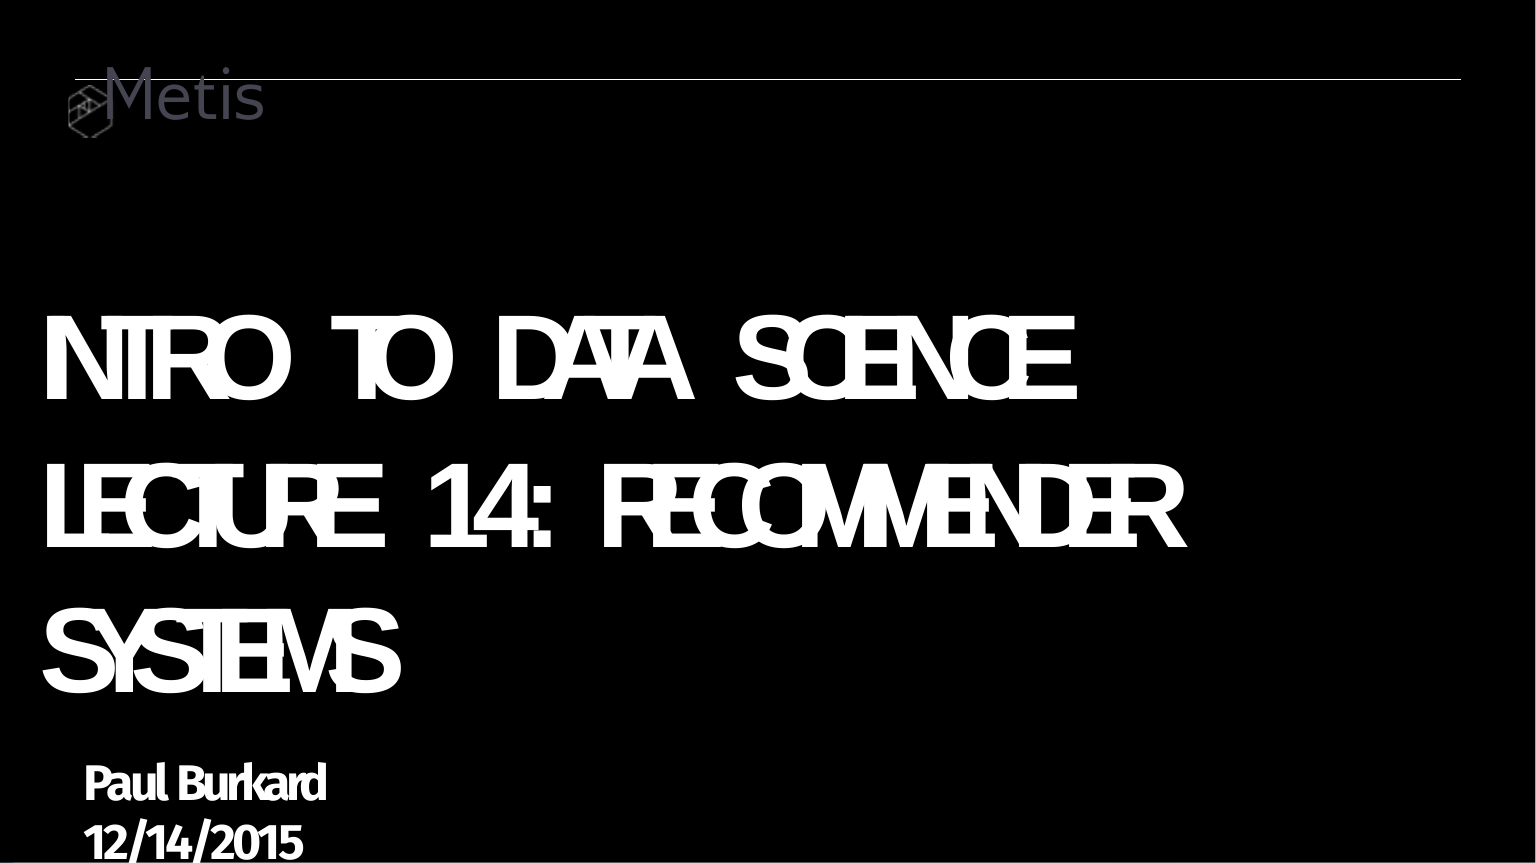

# Metis

INTRO TO DATA SCIENCE
LECTURE 14: RECOMMENDER SYSTEMS
Paul Burkard  12/14/2015